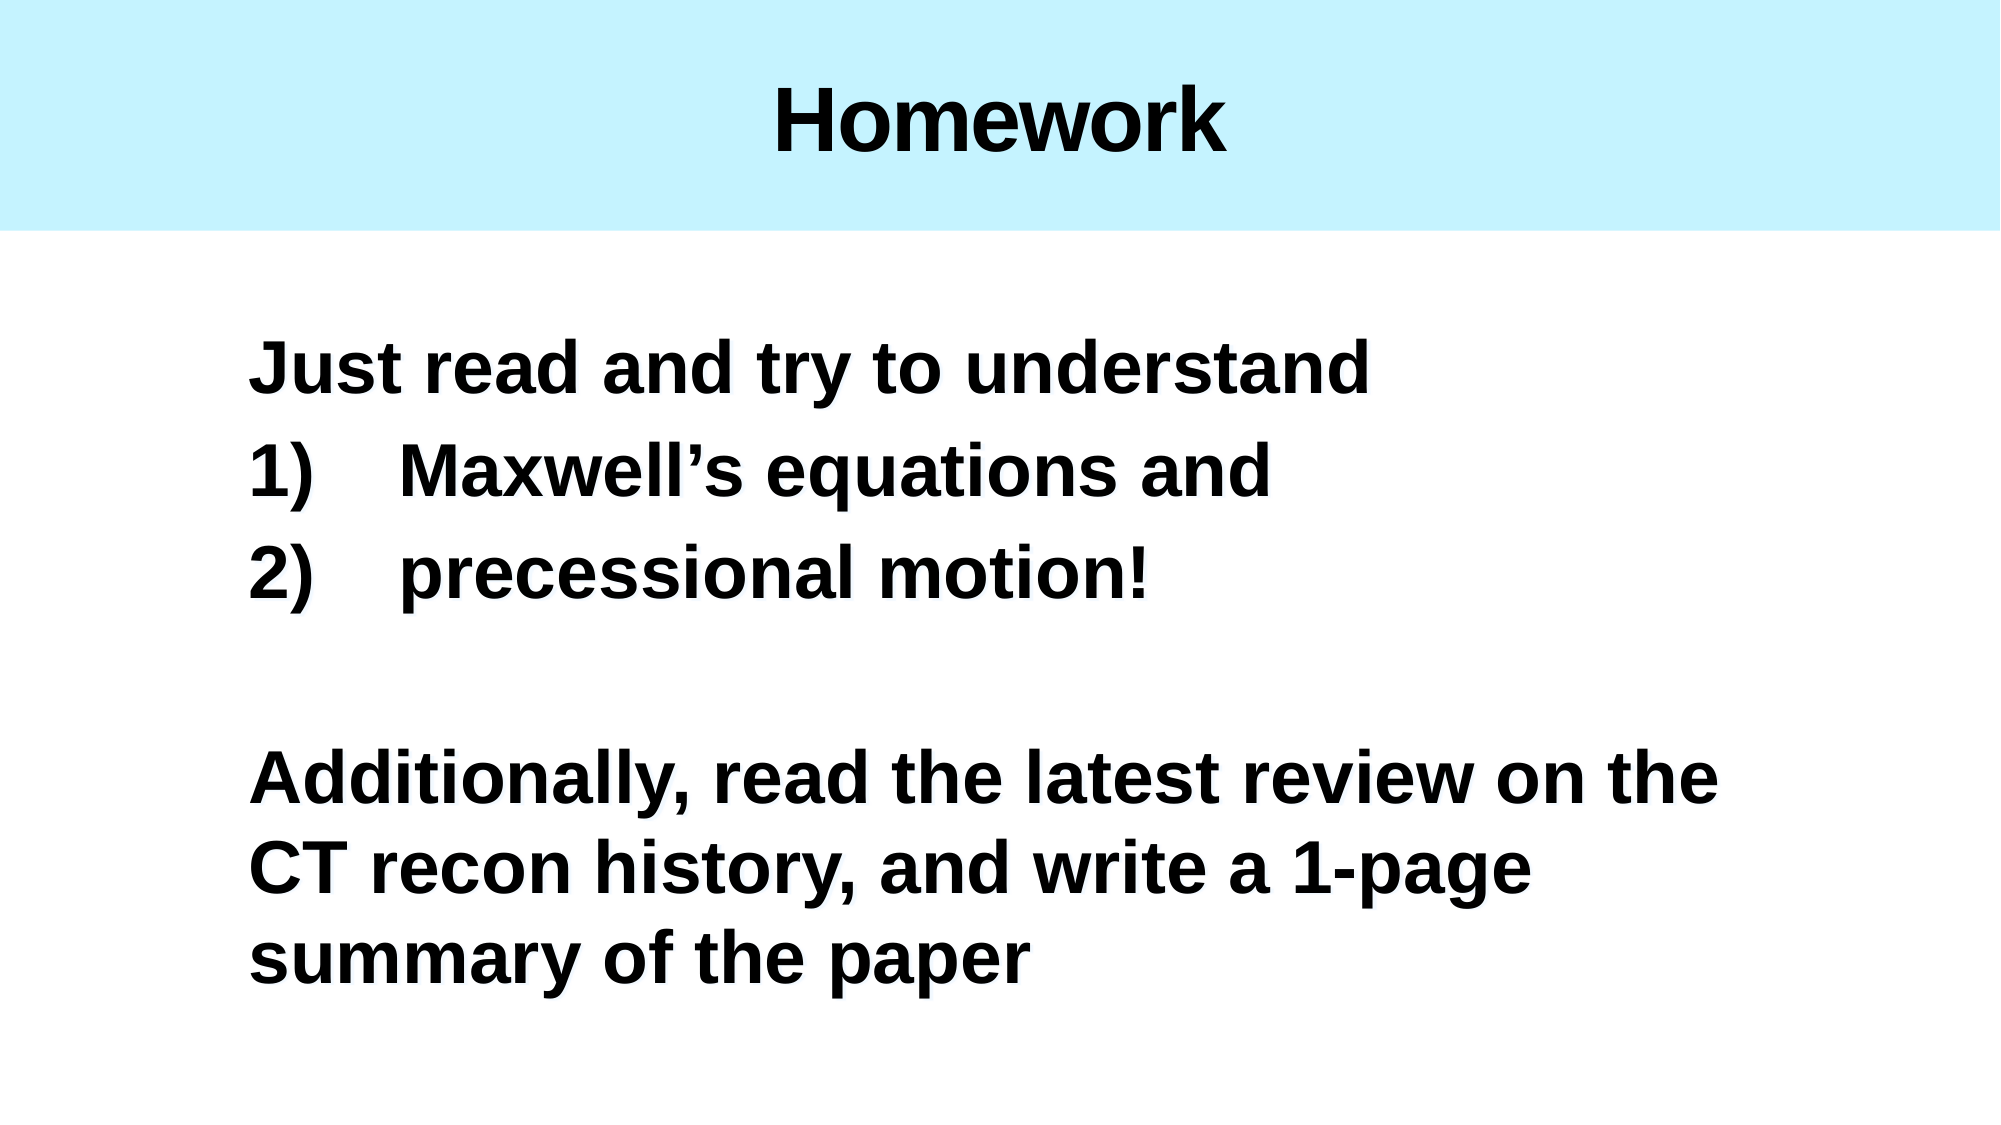

# Homework
Just read and try to understand
Maxwell’s equations and
precessional motion!

Additionally, read the latest review on the CT recon history, and write a 1-page summary of the paper